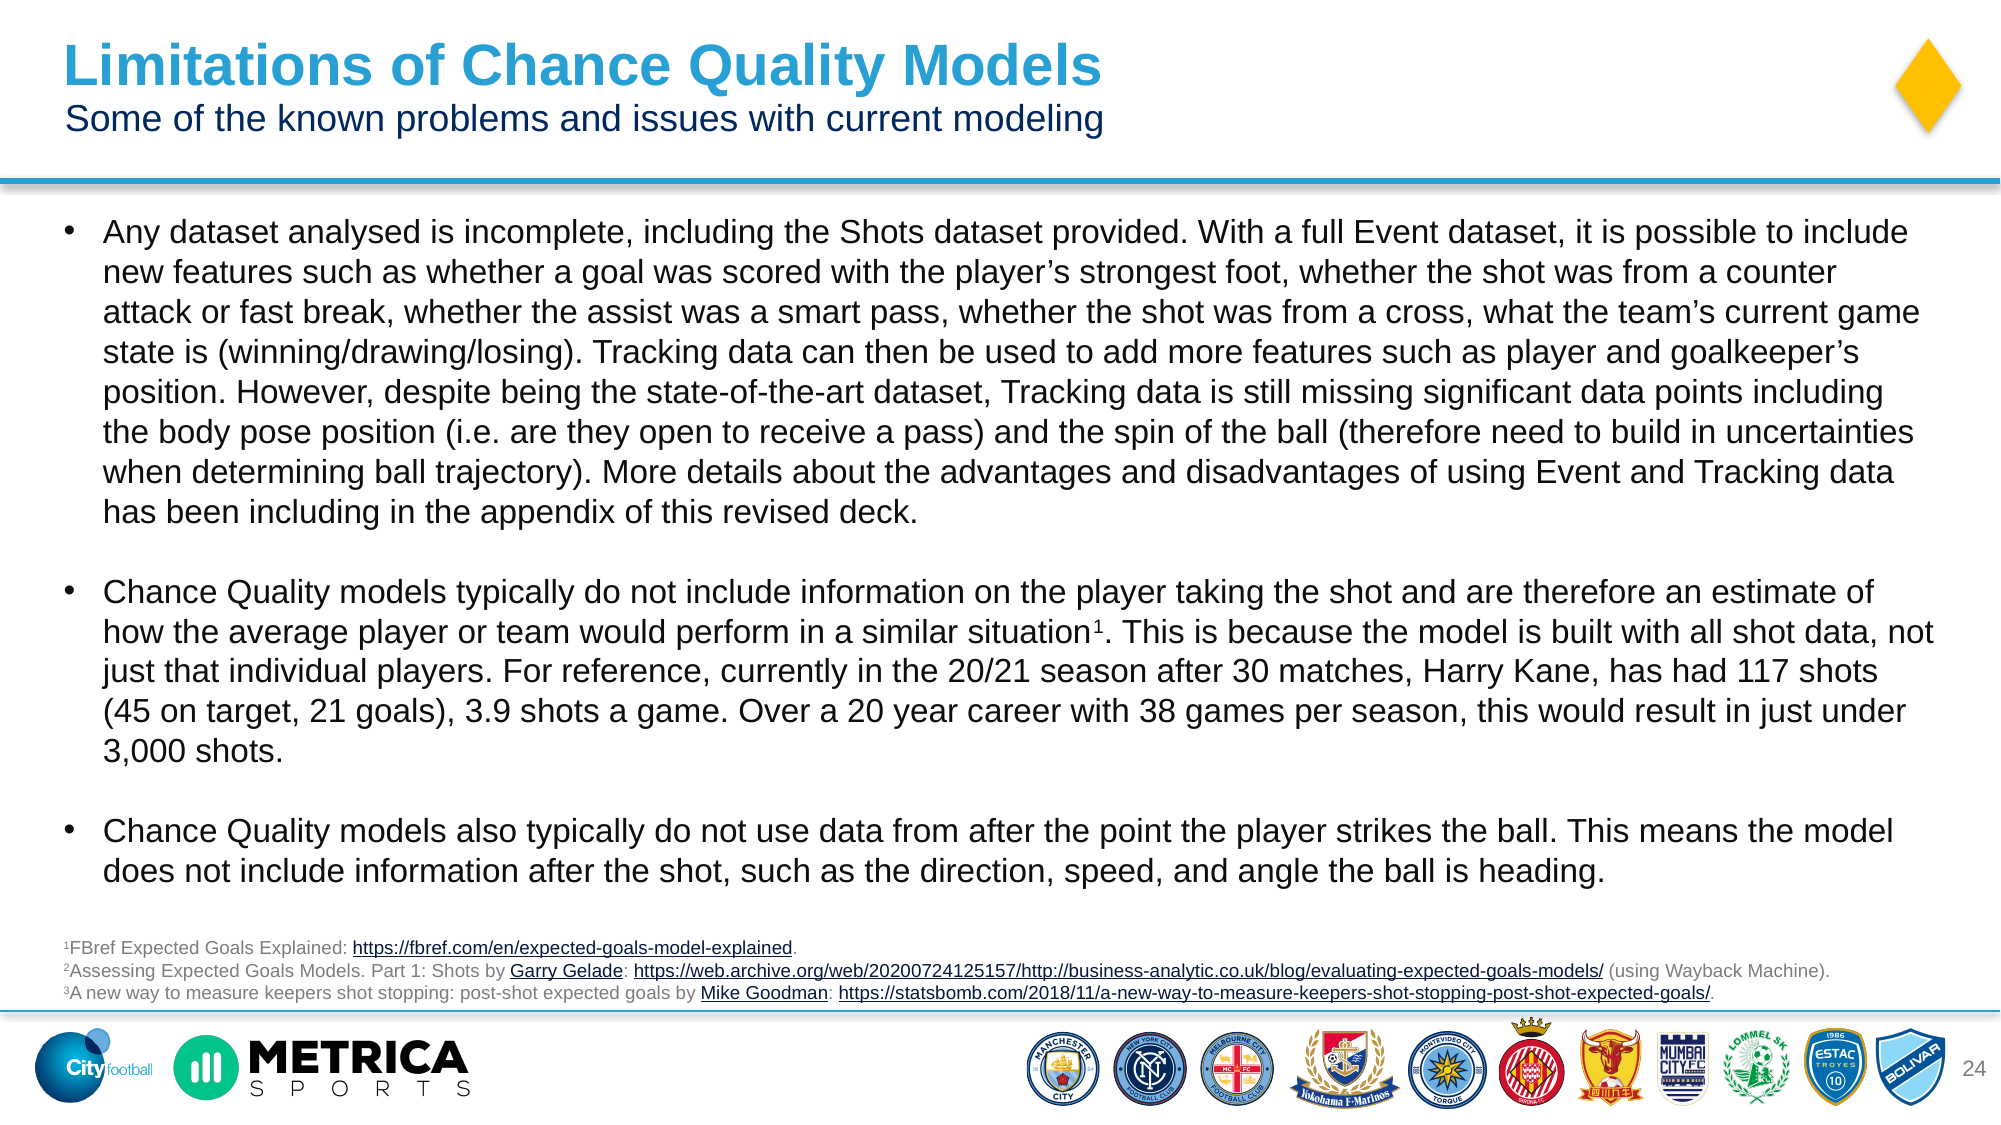

Limitations of Chance Quality Models

Some of the known problems and issues with current modeling
Any dataset analysed is incomplete, including the Shots dataset provided. With a full Event dataset, it is possible to include new features such as whether a goal was scored with the player’s strongest foot, whether the shot was from a counter attack or fast break, whether the assist was a smart pass, whether the shot was from a cross, what the team’s current game state is (winning/drawing/losing). Tracking data can then be used to add more features such as player and goalkeeper’s position. However, despite being the state-of-the-art dataset, Tracking data is still missing significant data points including the body pose position (i.e. are they open to receive a pass) and the spin of the ball (therefore need to build in uncertainties when determining ball trajectory). More details about the advantages and disadvantages of using Event and Tracking data has been including in the appendix of this revised deck.

Chance Quality models typically do not include information on the player taking the shot and are therefore an estimate of how the average player or team would perform in a similar situation1. This is because the model is built with all shot data, not just that individual players. For reference, currently in the 20/21 season after 30 matches, Harry Kane, has had 117 shots (45 on target, 21 goals), 3.9 shots a game. Over a 20 year career with 38 games per season, this would result in just under 3,000 shots.

Chance Quality models also typically do not use data from after the point the player strikes the ball. This means the model does not include information after the shot, such as the direction, speed, and angle the ball is heading.
1FBref Expected Goals Explained: https://fbref.com/en/expected-goals-model-explained.
2Assessing Expected Goals Models. Part 1: Shots by Garry Gelade: https://web.archive.org/web/20200724125157/http://business-analytic.co.uk/blog/evaluating-expected-goals-models/ (using Wayback Machine).
3A new way to measure keepers shot stopping: post-shot expected goals by Mike Goodman: https://statsbomb.com/2018/11/a-new-way-to-measure-keepers-shot-stopping-post-shot-expected-goals/.
24